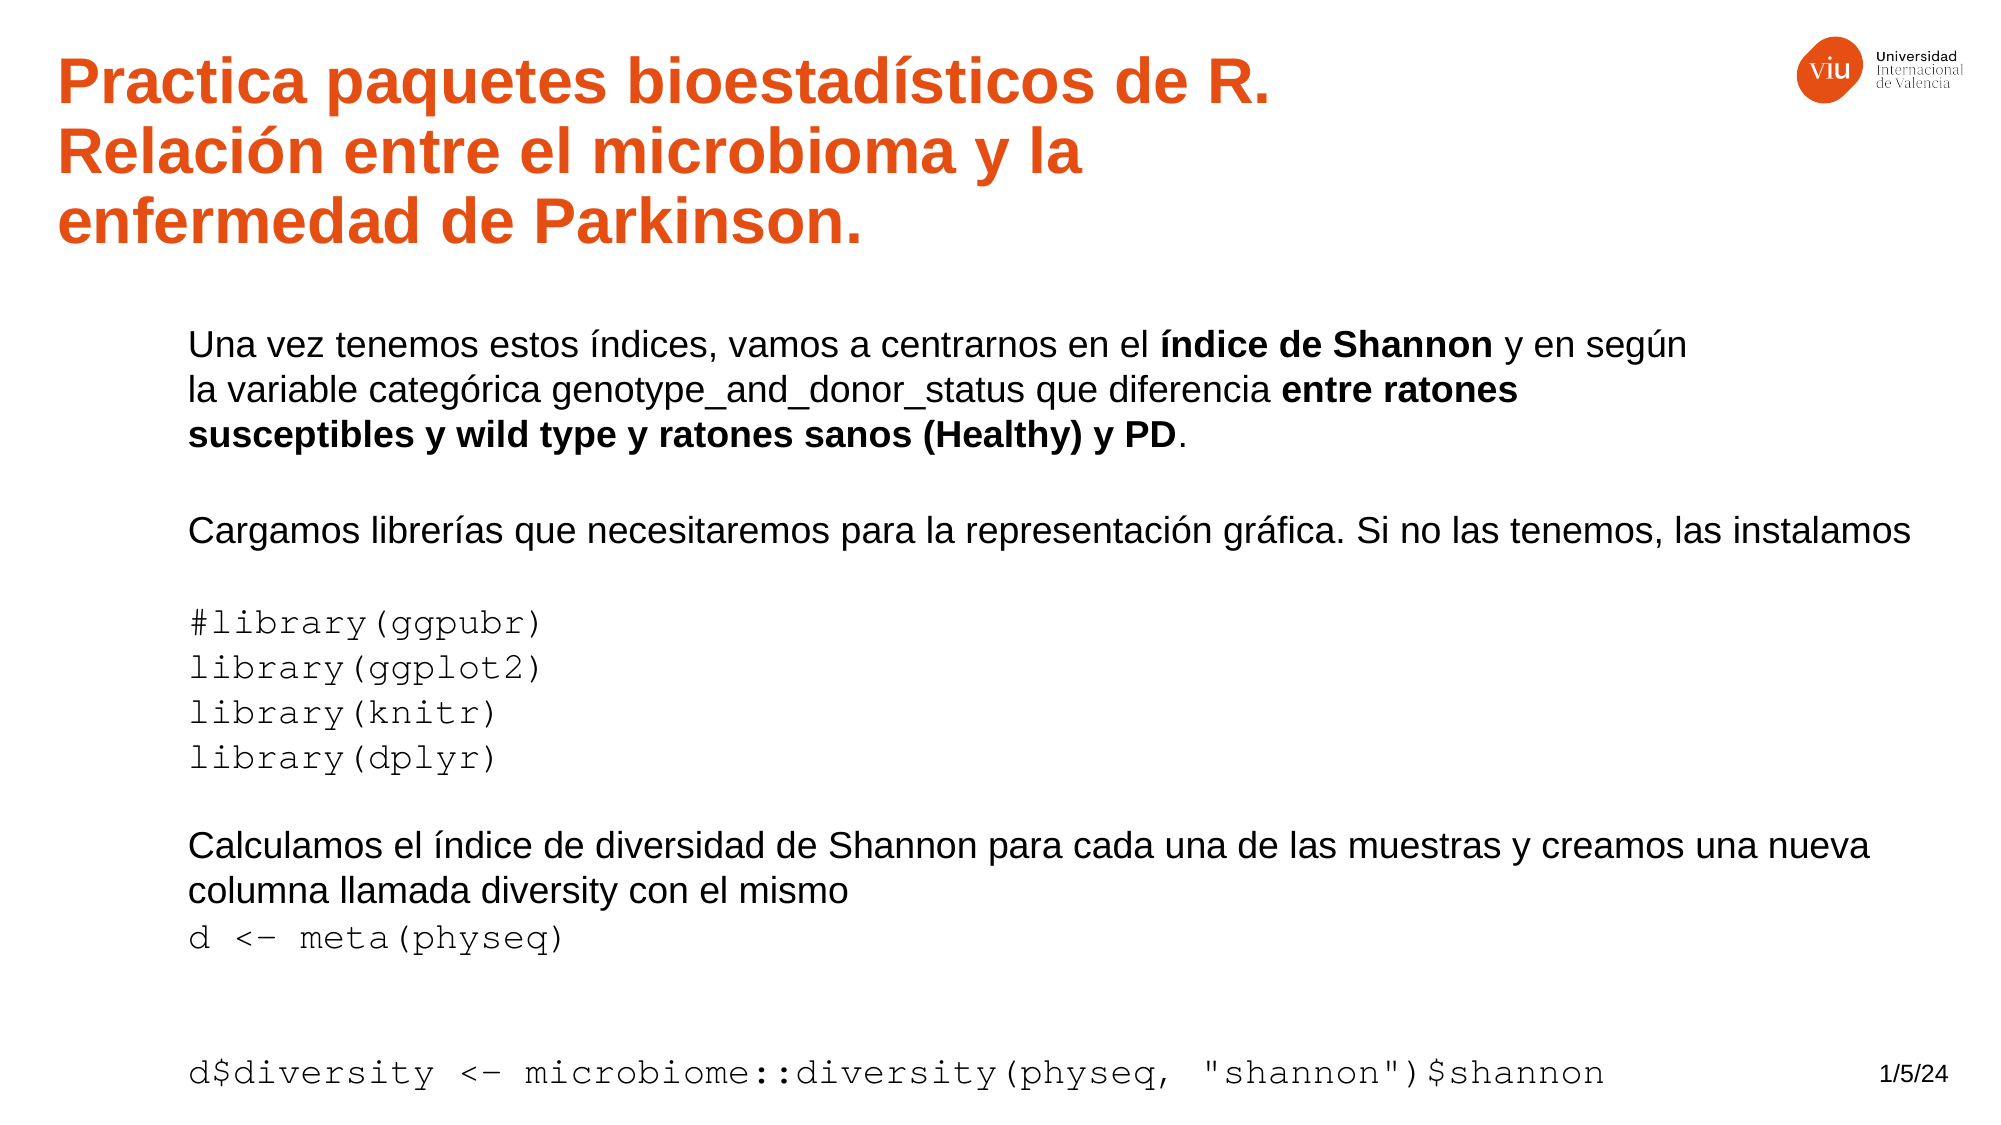

Practica paquetes bioestadísticos de R. Relación entre el microbioma y la enfermedad de Parkinson.

Una vez tenemos estos índices, vamos a centrarnos en el índice de Shannon y en según la variable categórica genotype_and_donor_status que diferencia entre ratones susceptibles y wild type y ratones sanos (Healthy) y PD.

Cargamos librerías que necesitaremos para la representación gráfica. Si no las tenemos, las instalamos

#library(ggpubr)
library(ggplot2)
library(knitr)
library(dplyr)

Calculamos el índice de diversidad de Shannon para cada una de las muestras y creamos una nueva columna llamada diversity con el mismo
d <- meta(physeq)

d$diversity <- microbiome::diversity(physeq, "shannon")$shannon